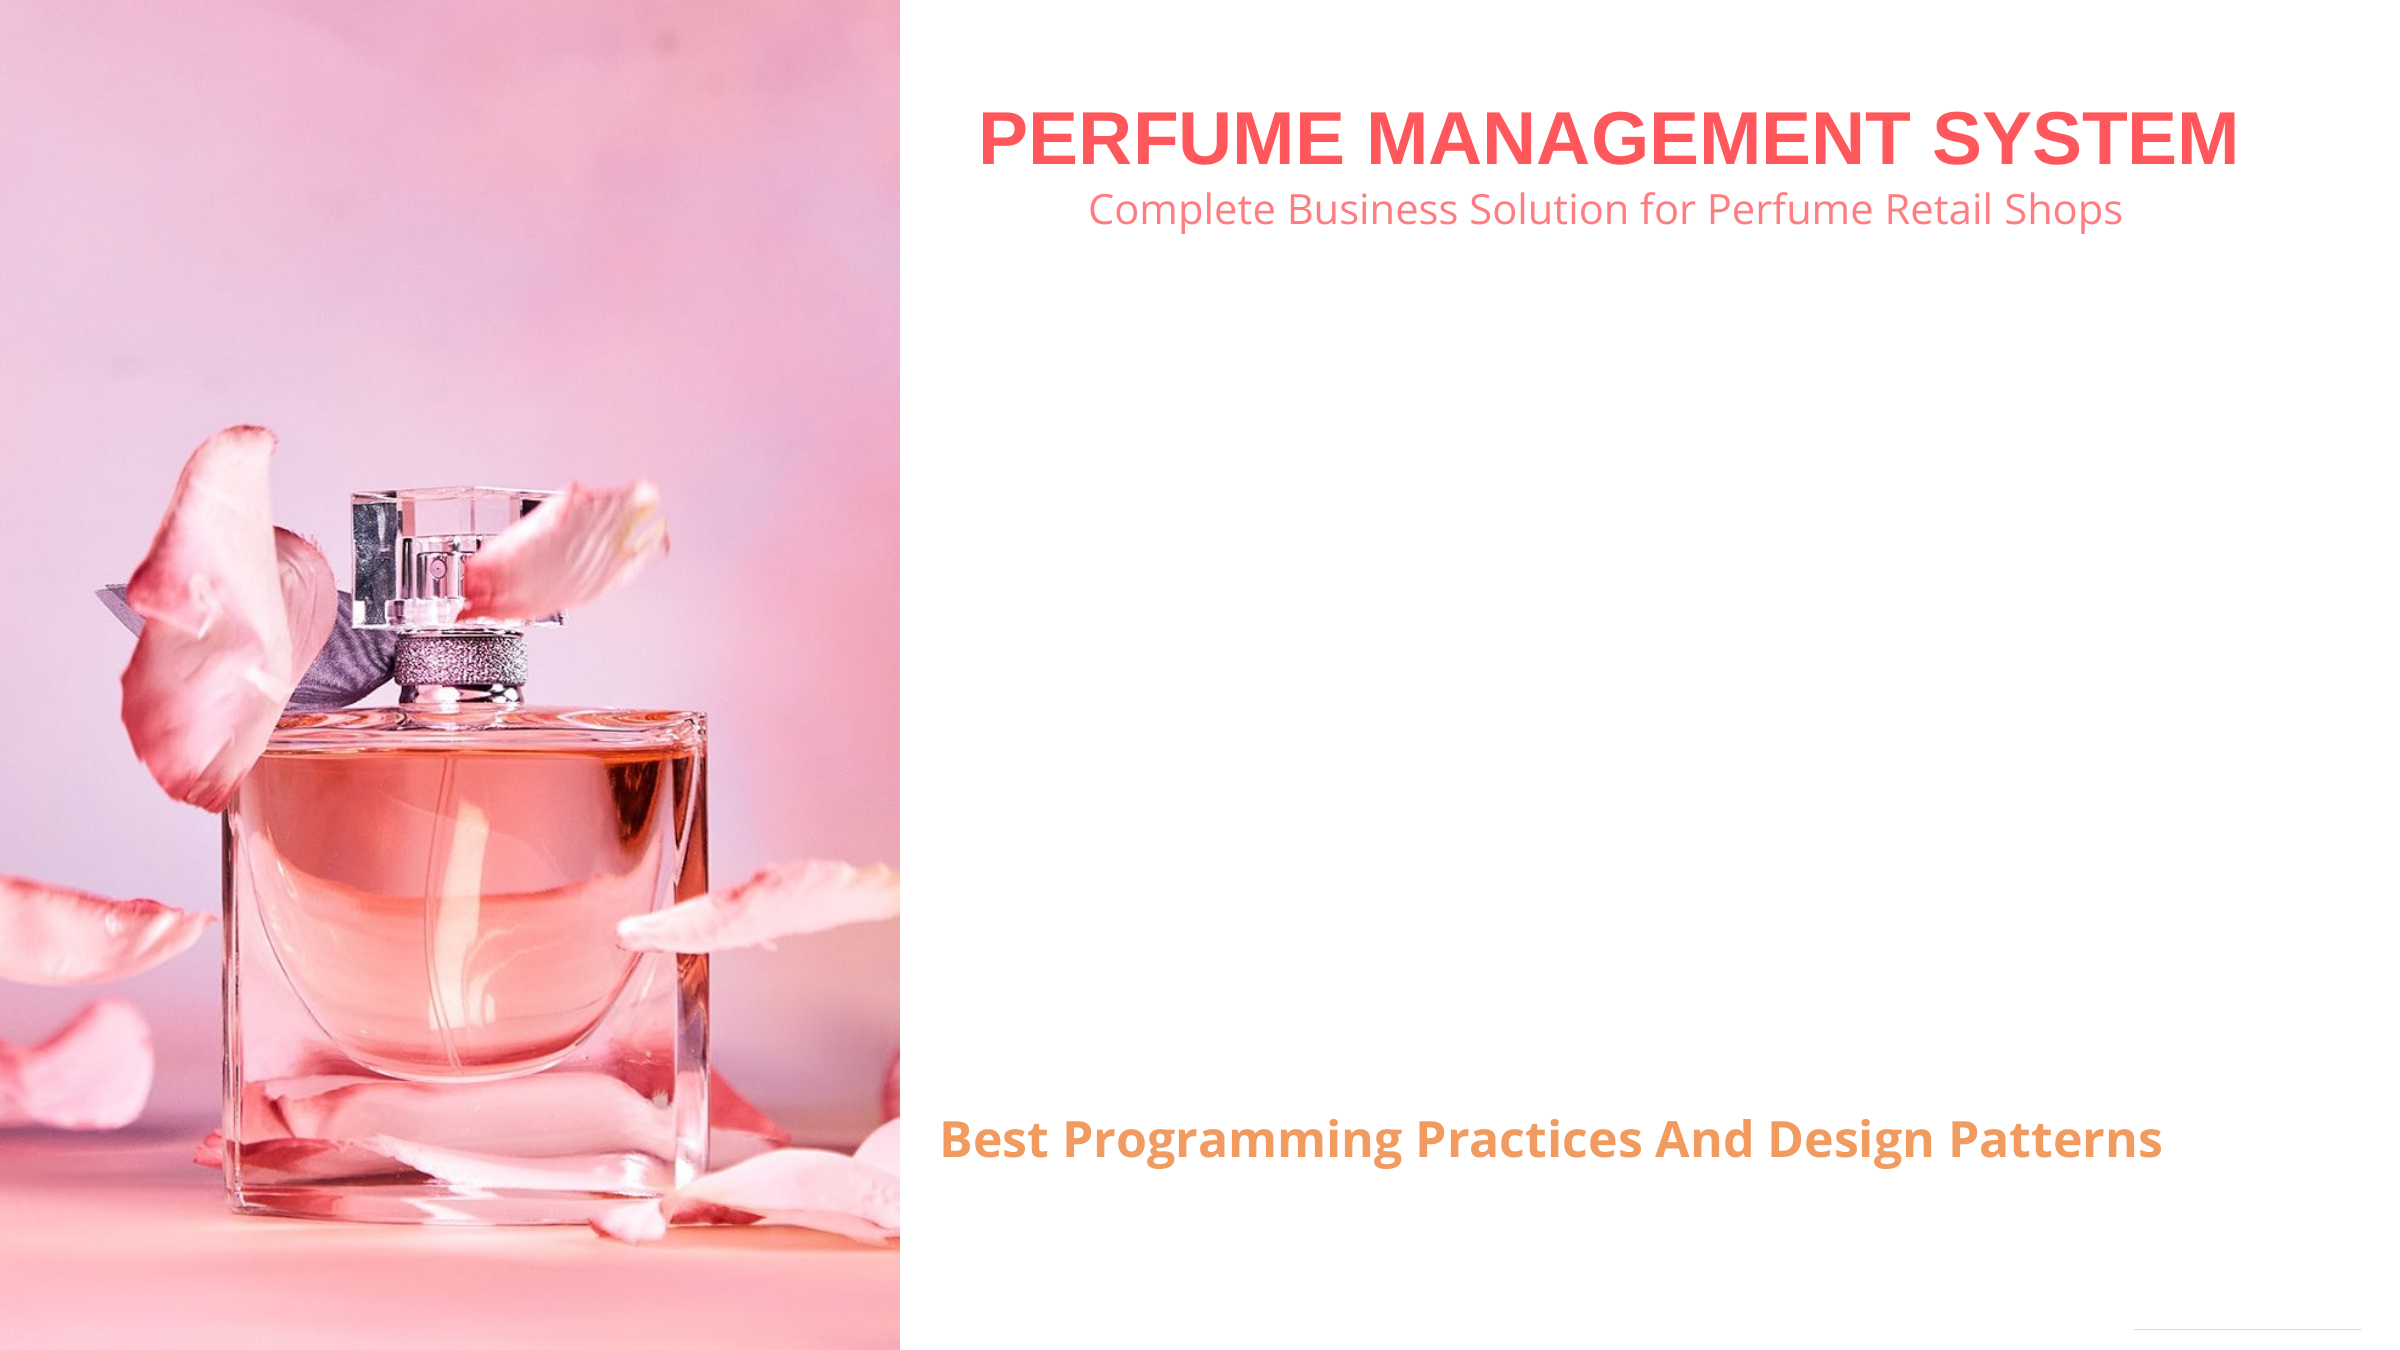

PERFUME MANAGEMENT SYSTEM
Complete Business Solution for Perfume Retail Shops
Best Programming Practices And Design Patterns